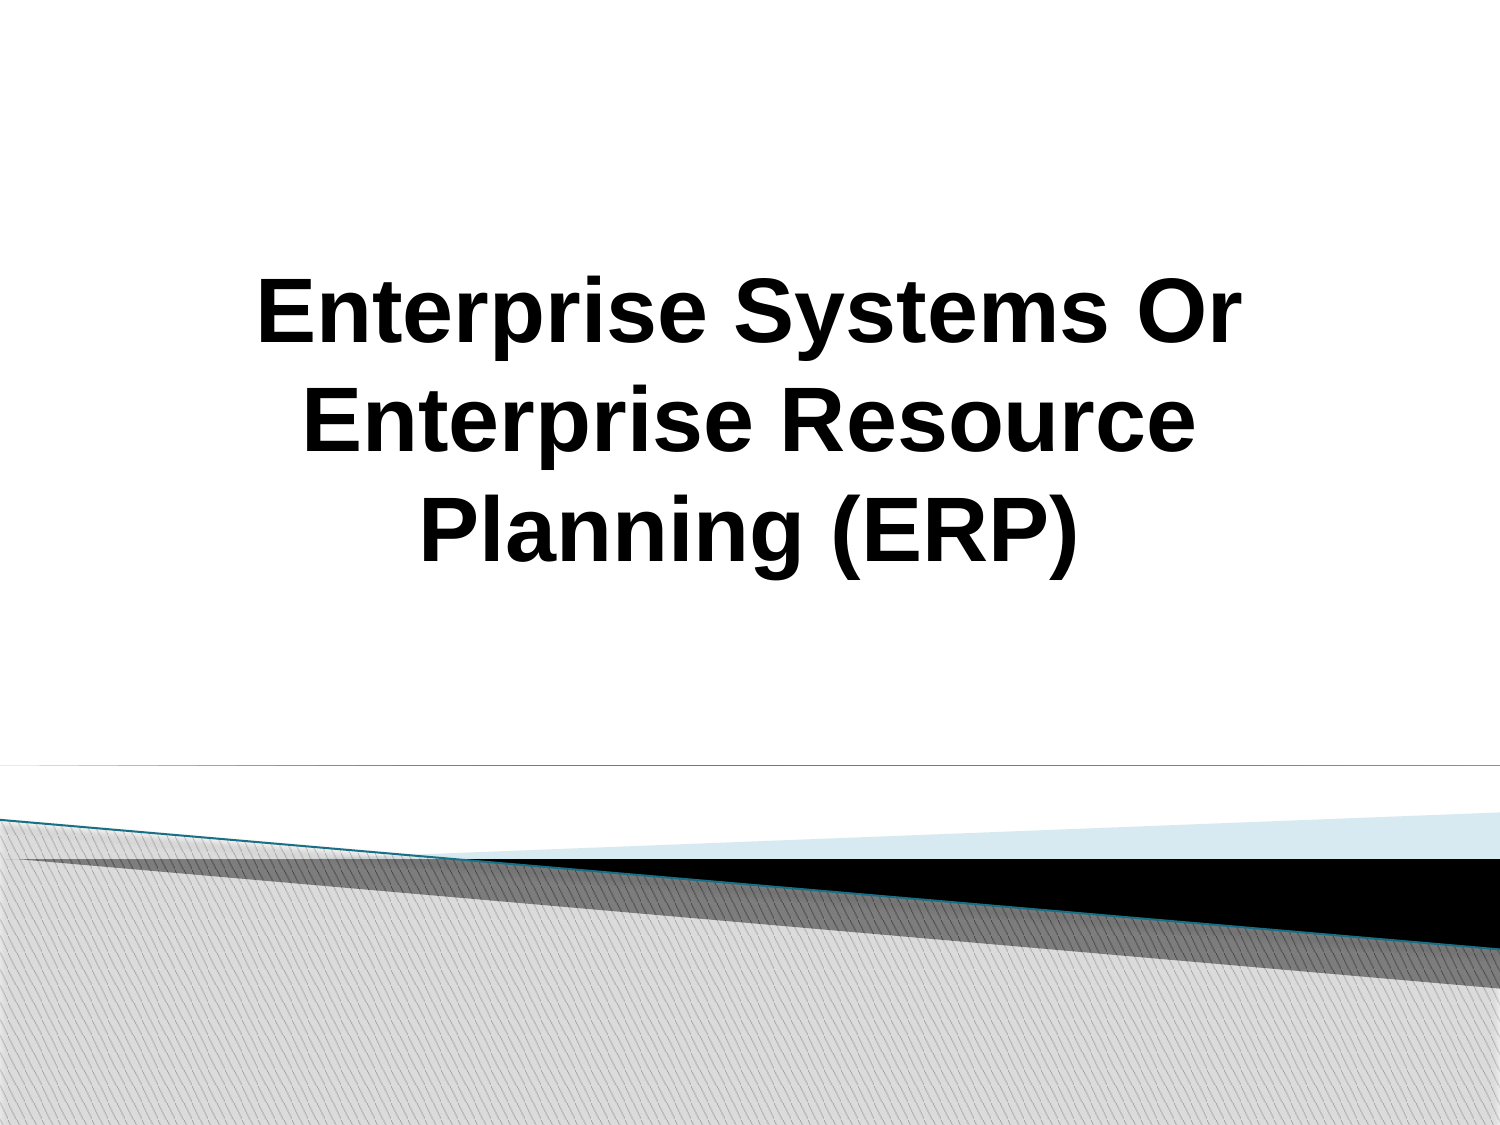

# Enterprise Systems Or Enterprise Resource Planning (ERP)